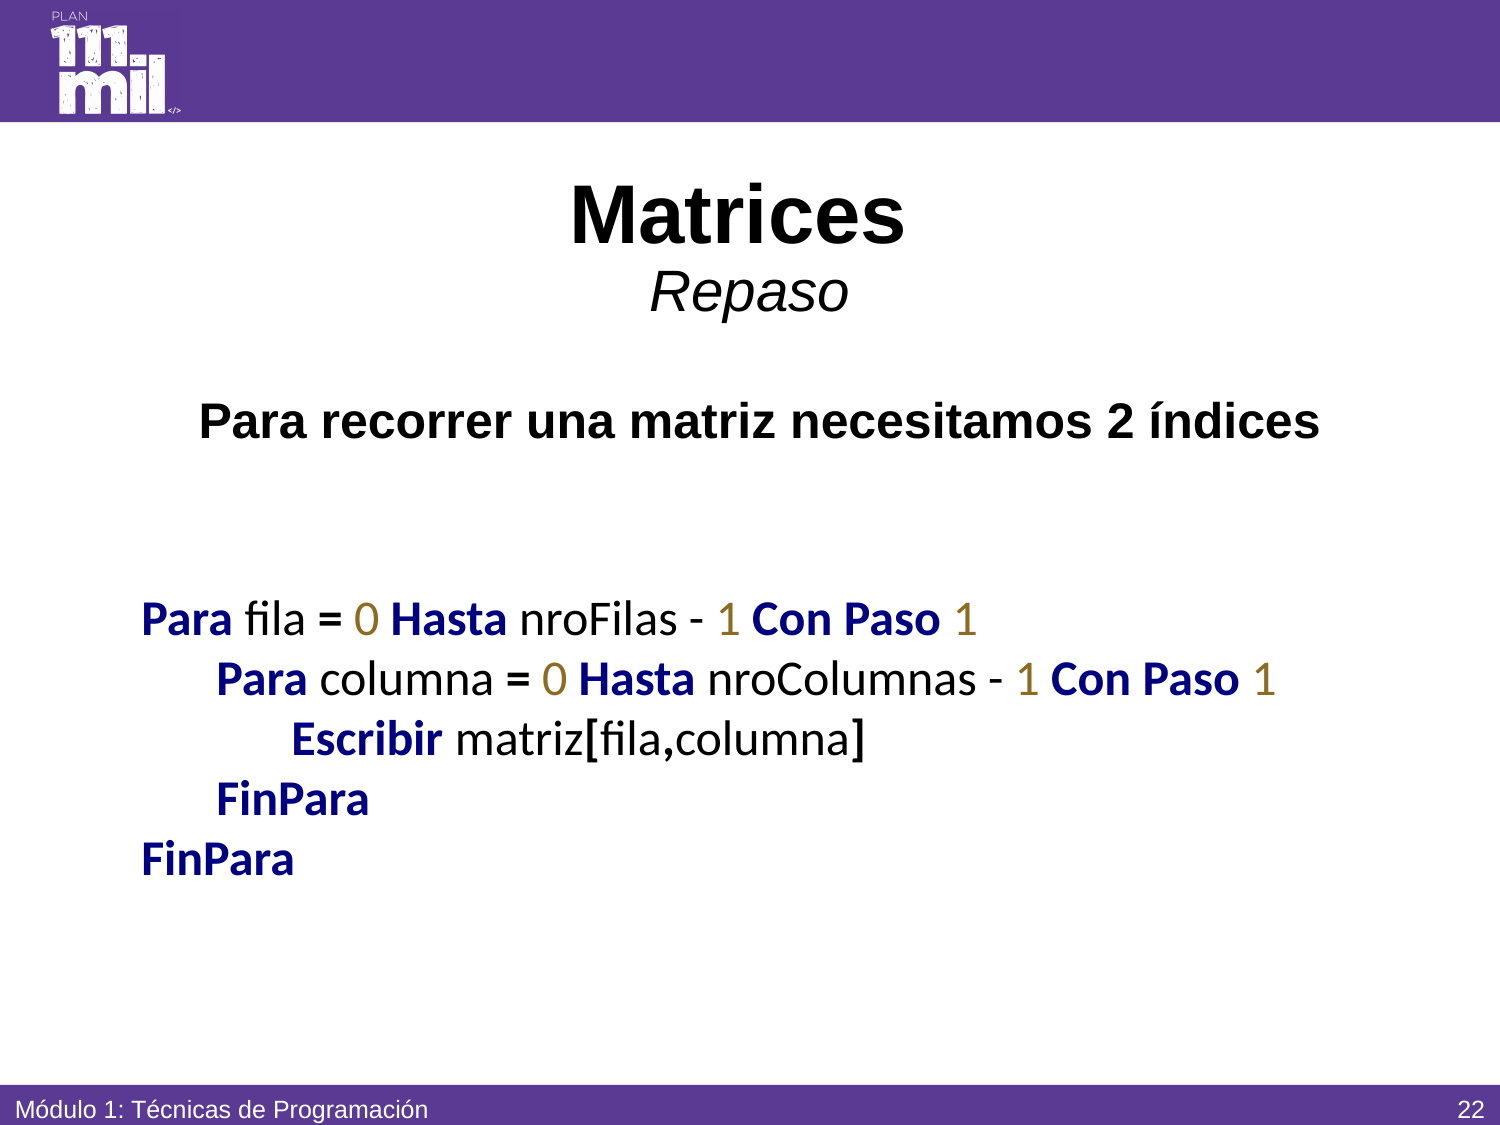

# Matrices Repaso
Para recorrer una matriz necesitamos 2 índices
Para fila = 0 Hasta nroFilas - 1 Con Paso 1
Para columna = 0 Hasta nroColumnas - 1 Con Paso 1
Escribir matriz[fila,columna]
FinPara
FinPara
22
Módulo 1: Técnicas de Programación